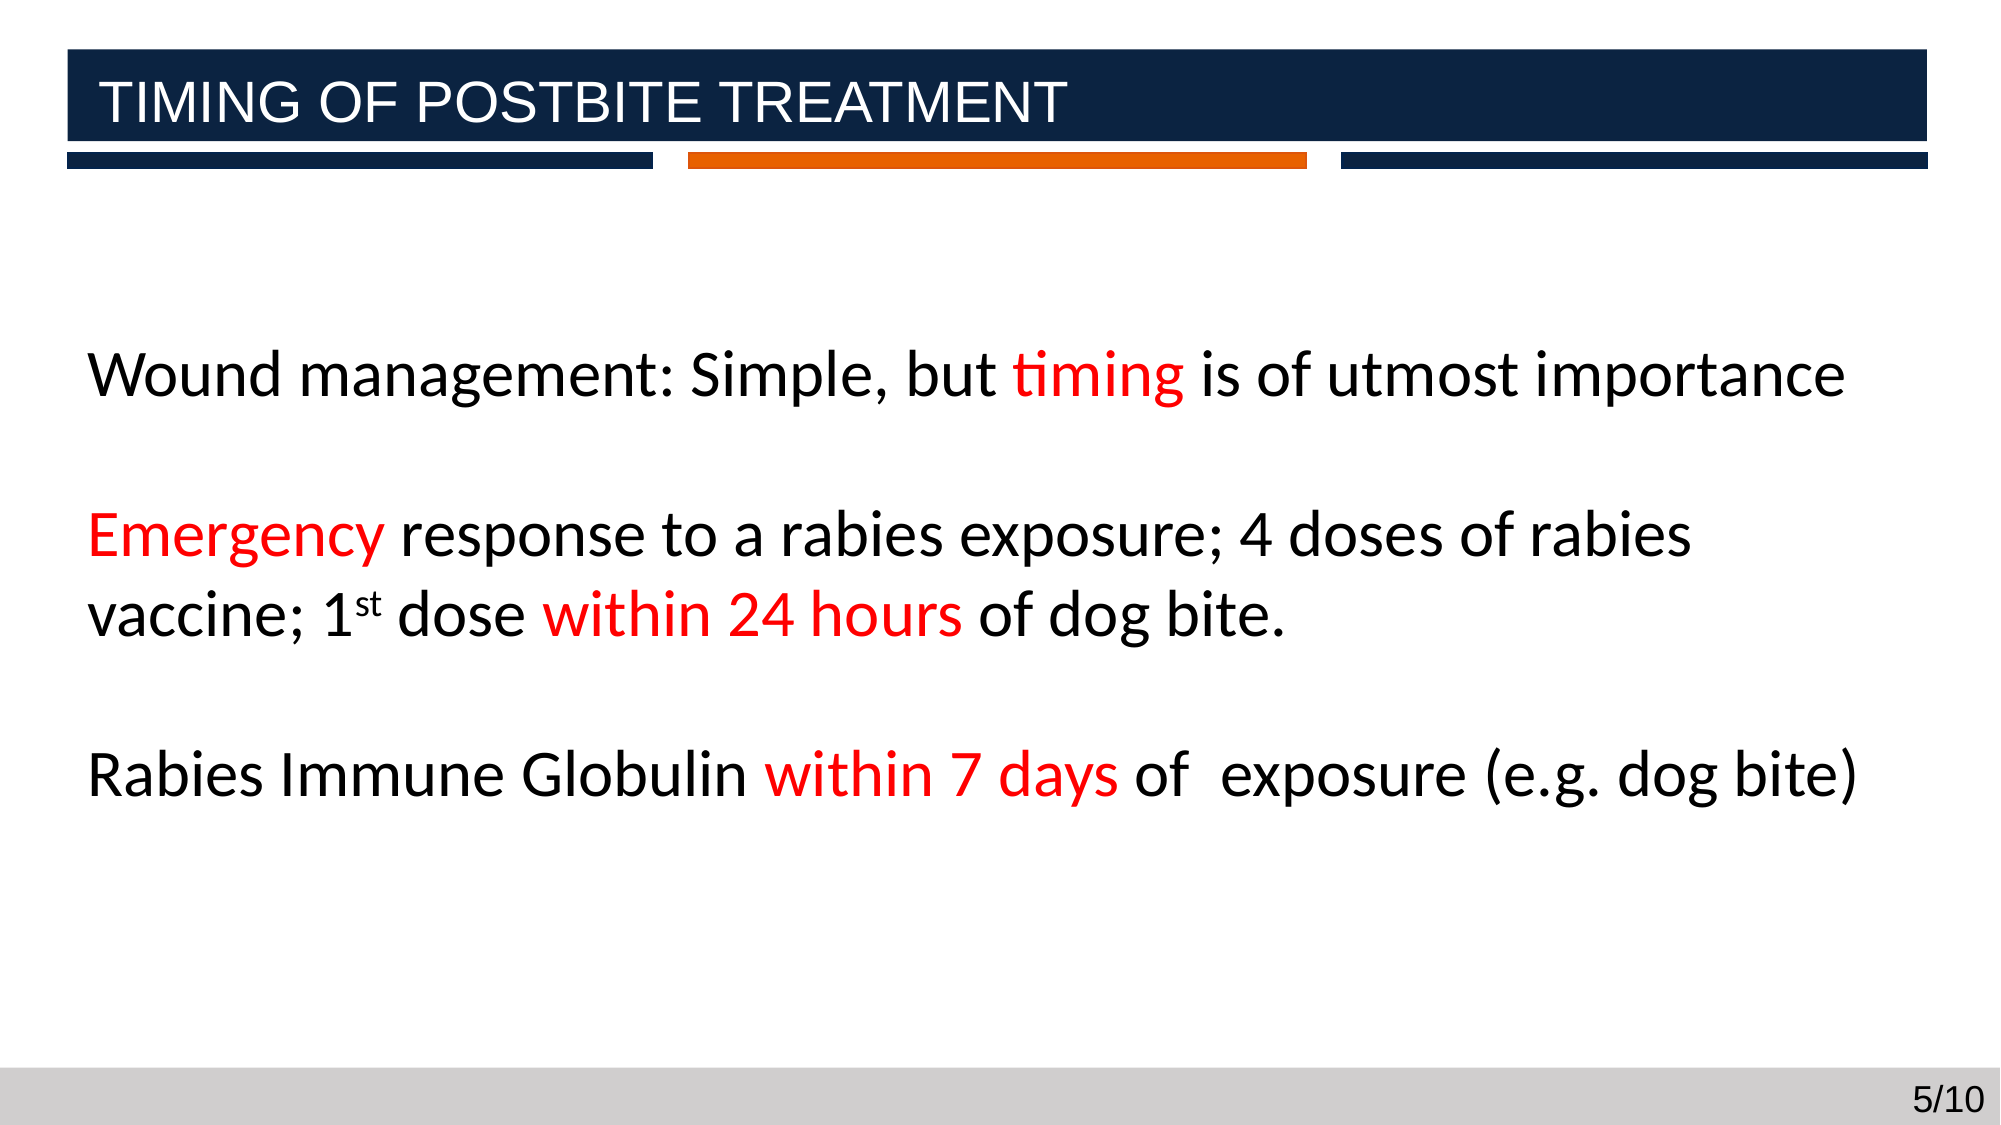

TIMING OF POSTBITE TREATMENT

Wound management: Simple, but timing is of utmost importance

Emergency response to a rabies exposure; 4 doses of rabies
vaccine; 1st dose within 24 hours of dog bite.

Rabies Immune Globulin within 7 days of  exposure (e.g. dog bite)

5/10